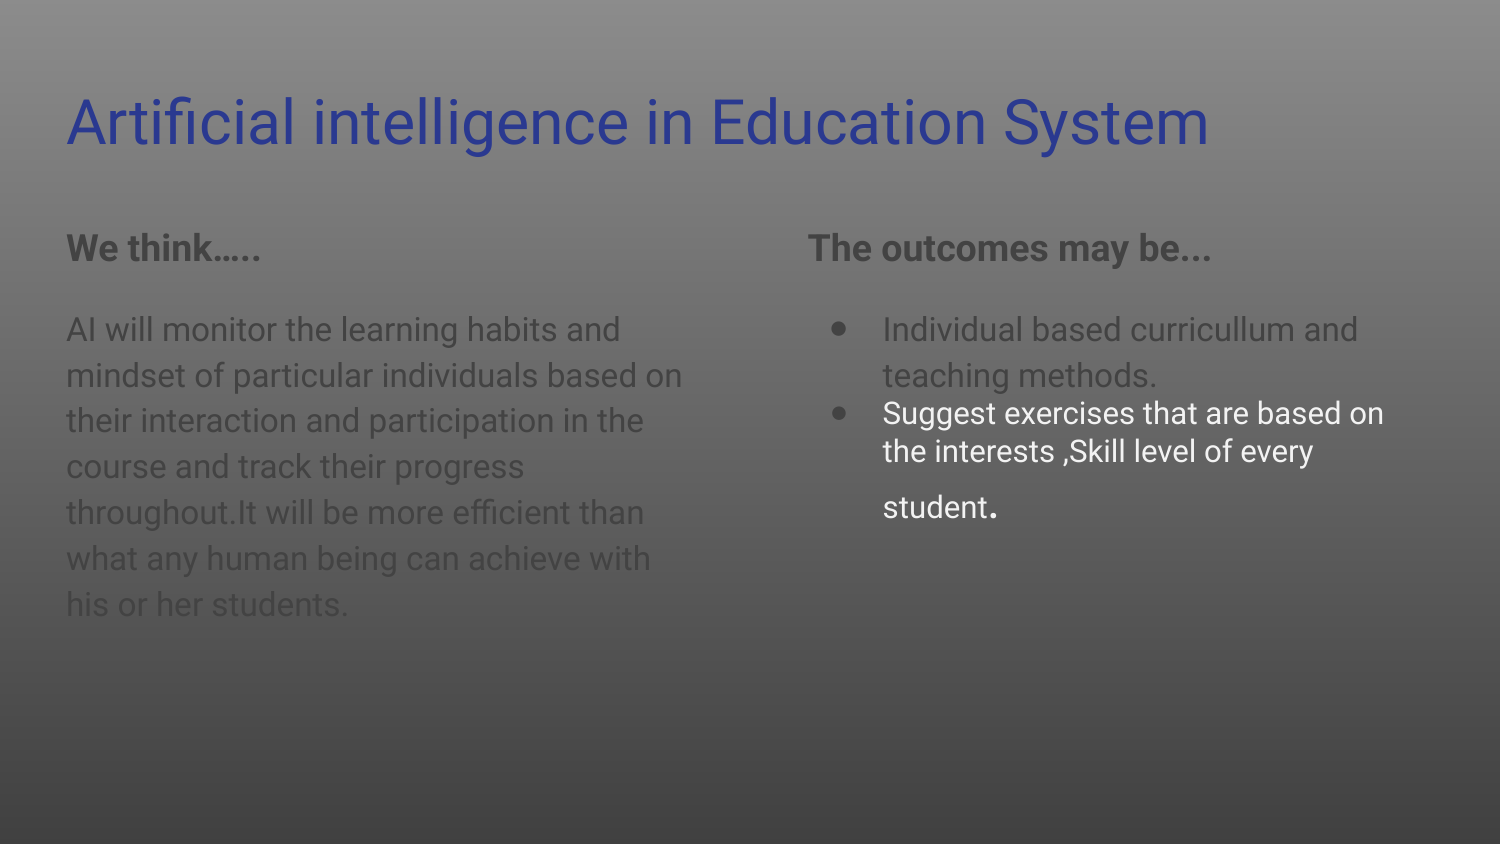

# Artificial intelligence in Education System
We think…..
AI will monitor the learning habits and mindset of particular individuals based on their interaction and participation in the course and track their progress throughout.It will be more efficient than what any human being can achieve with his or her students.
The outcomes may be...
Individual based curricullum and teaching methods.
Suggest exercises that are based on the interests ,Skill level of every student.